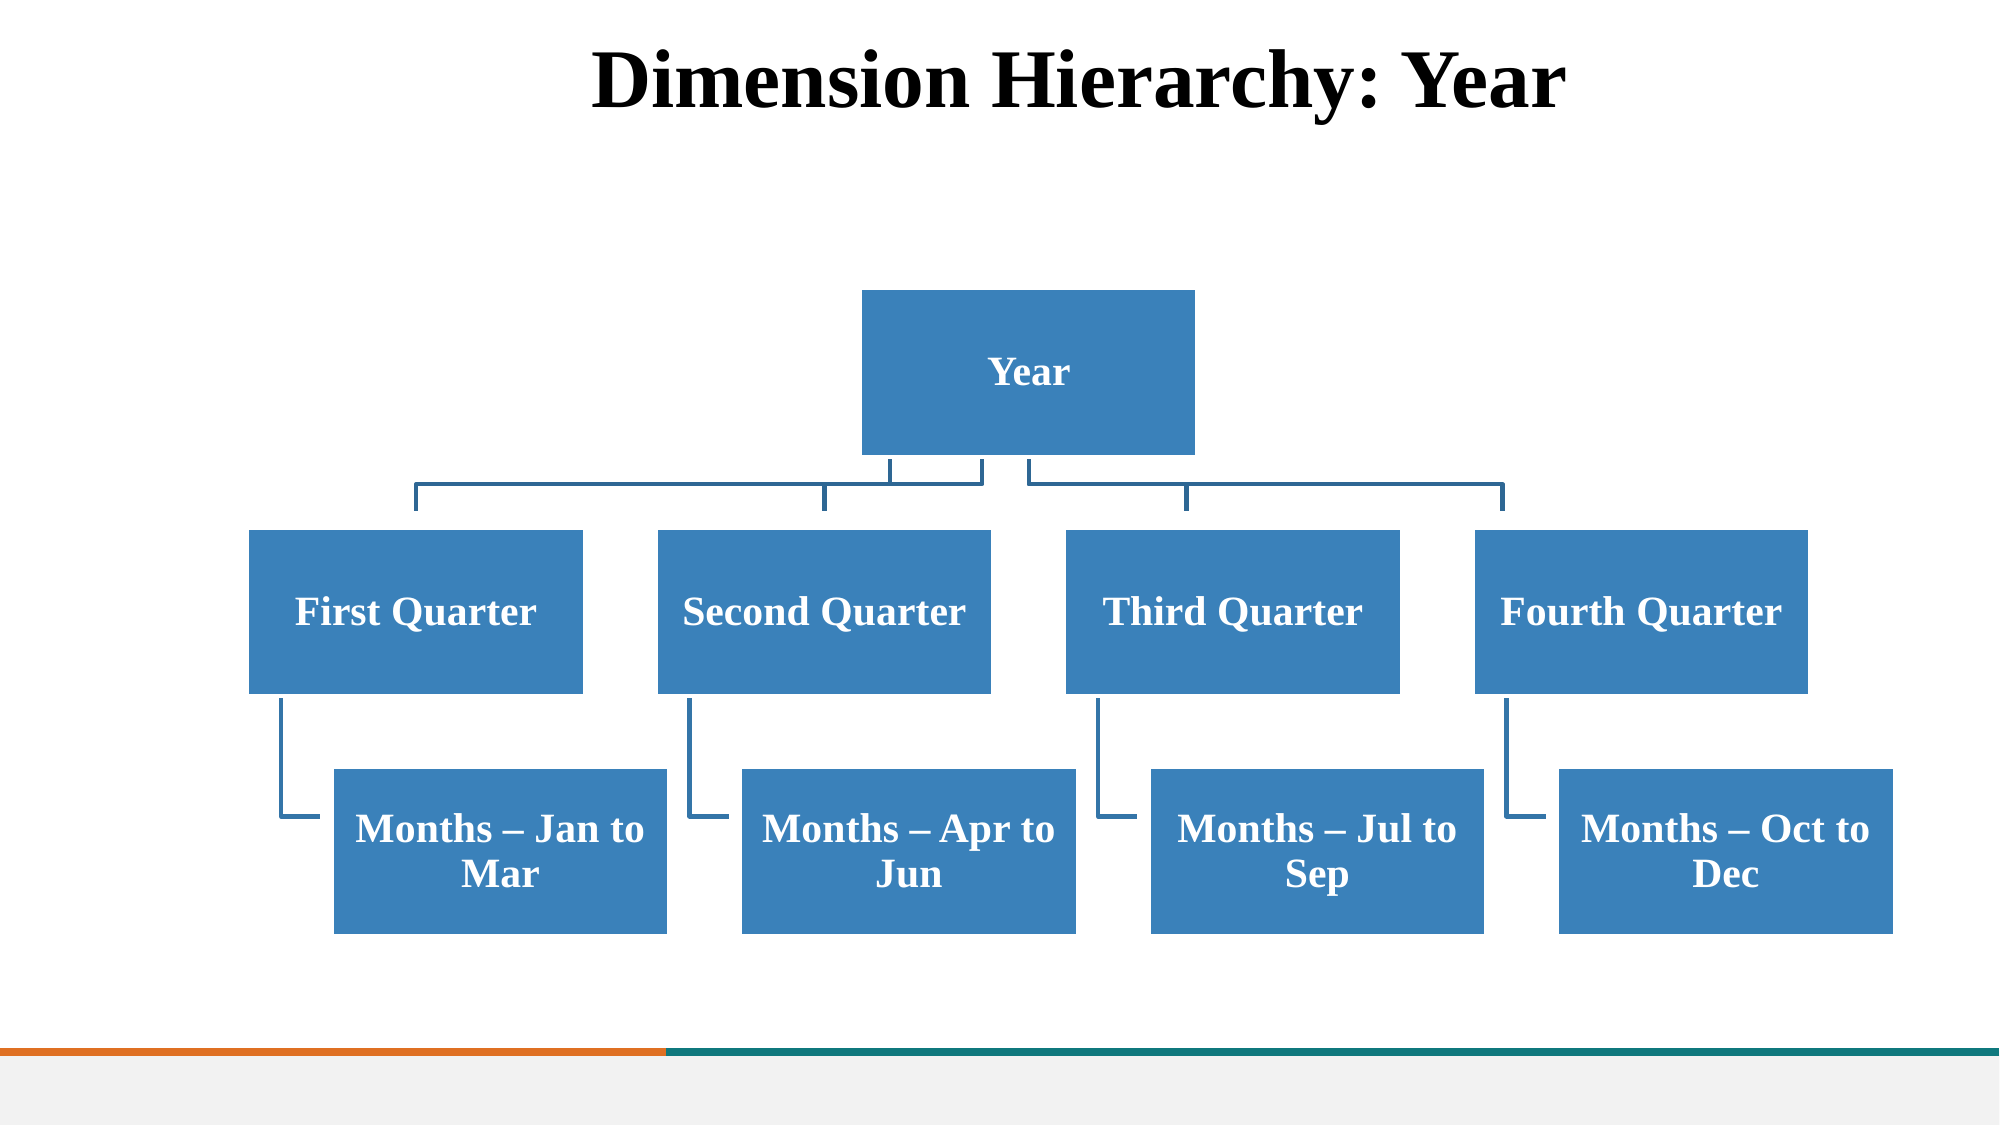

Dimension Hierarchy: Year
Year
First Quarter
Months – Jan to Mar
Second Quarter
Months – Apr to Jun
Third Quarter
Months – Jul to Sep
Fourth Quarter
Months – Oct to Dec